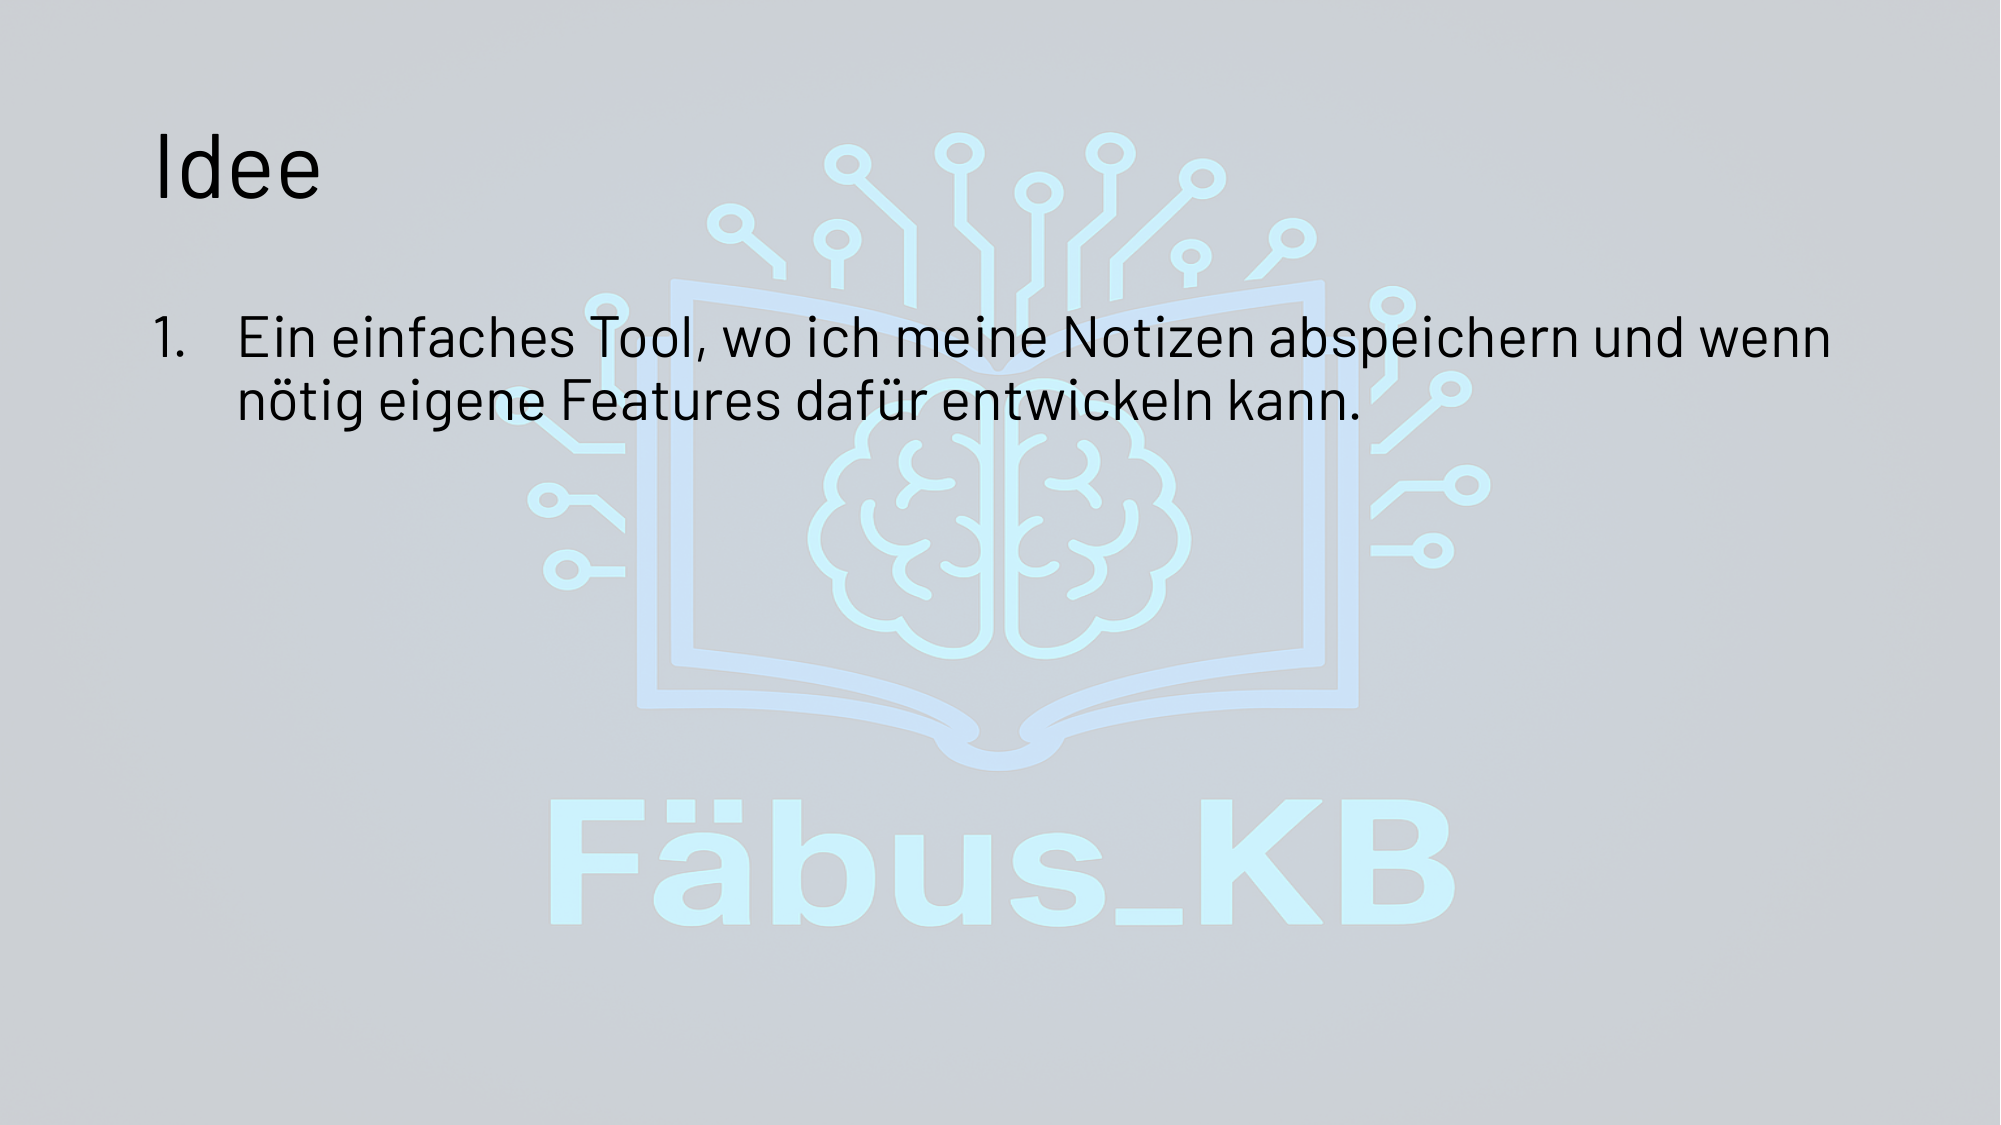

# Idee
Ein einfaches Tool, wo ich meine Notizen abspeichern und wenn nötig eigene Features dafür entwickeln kann.